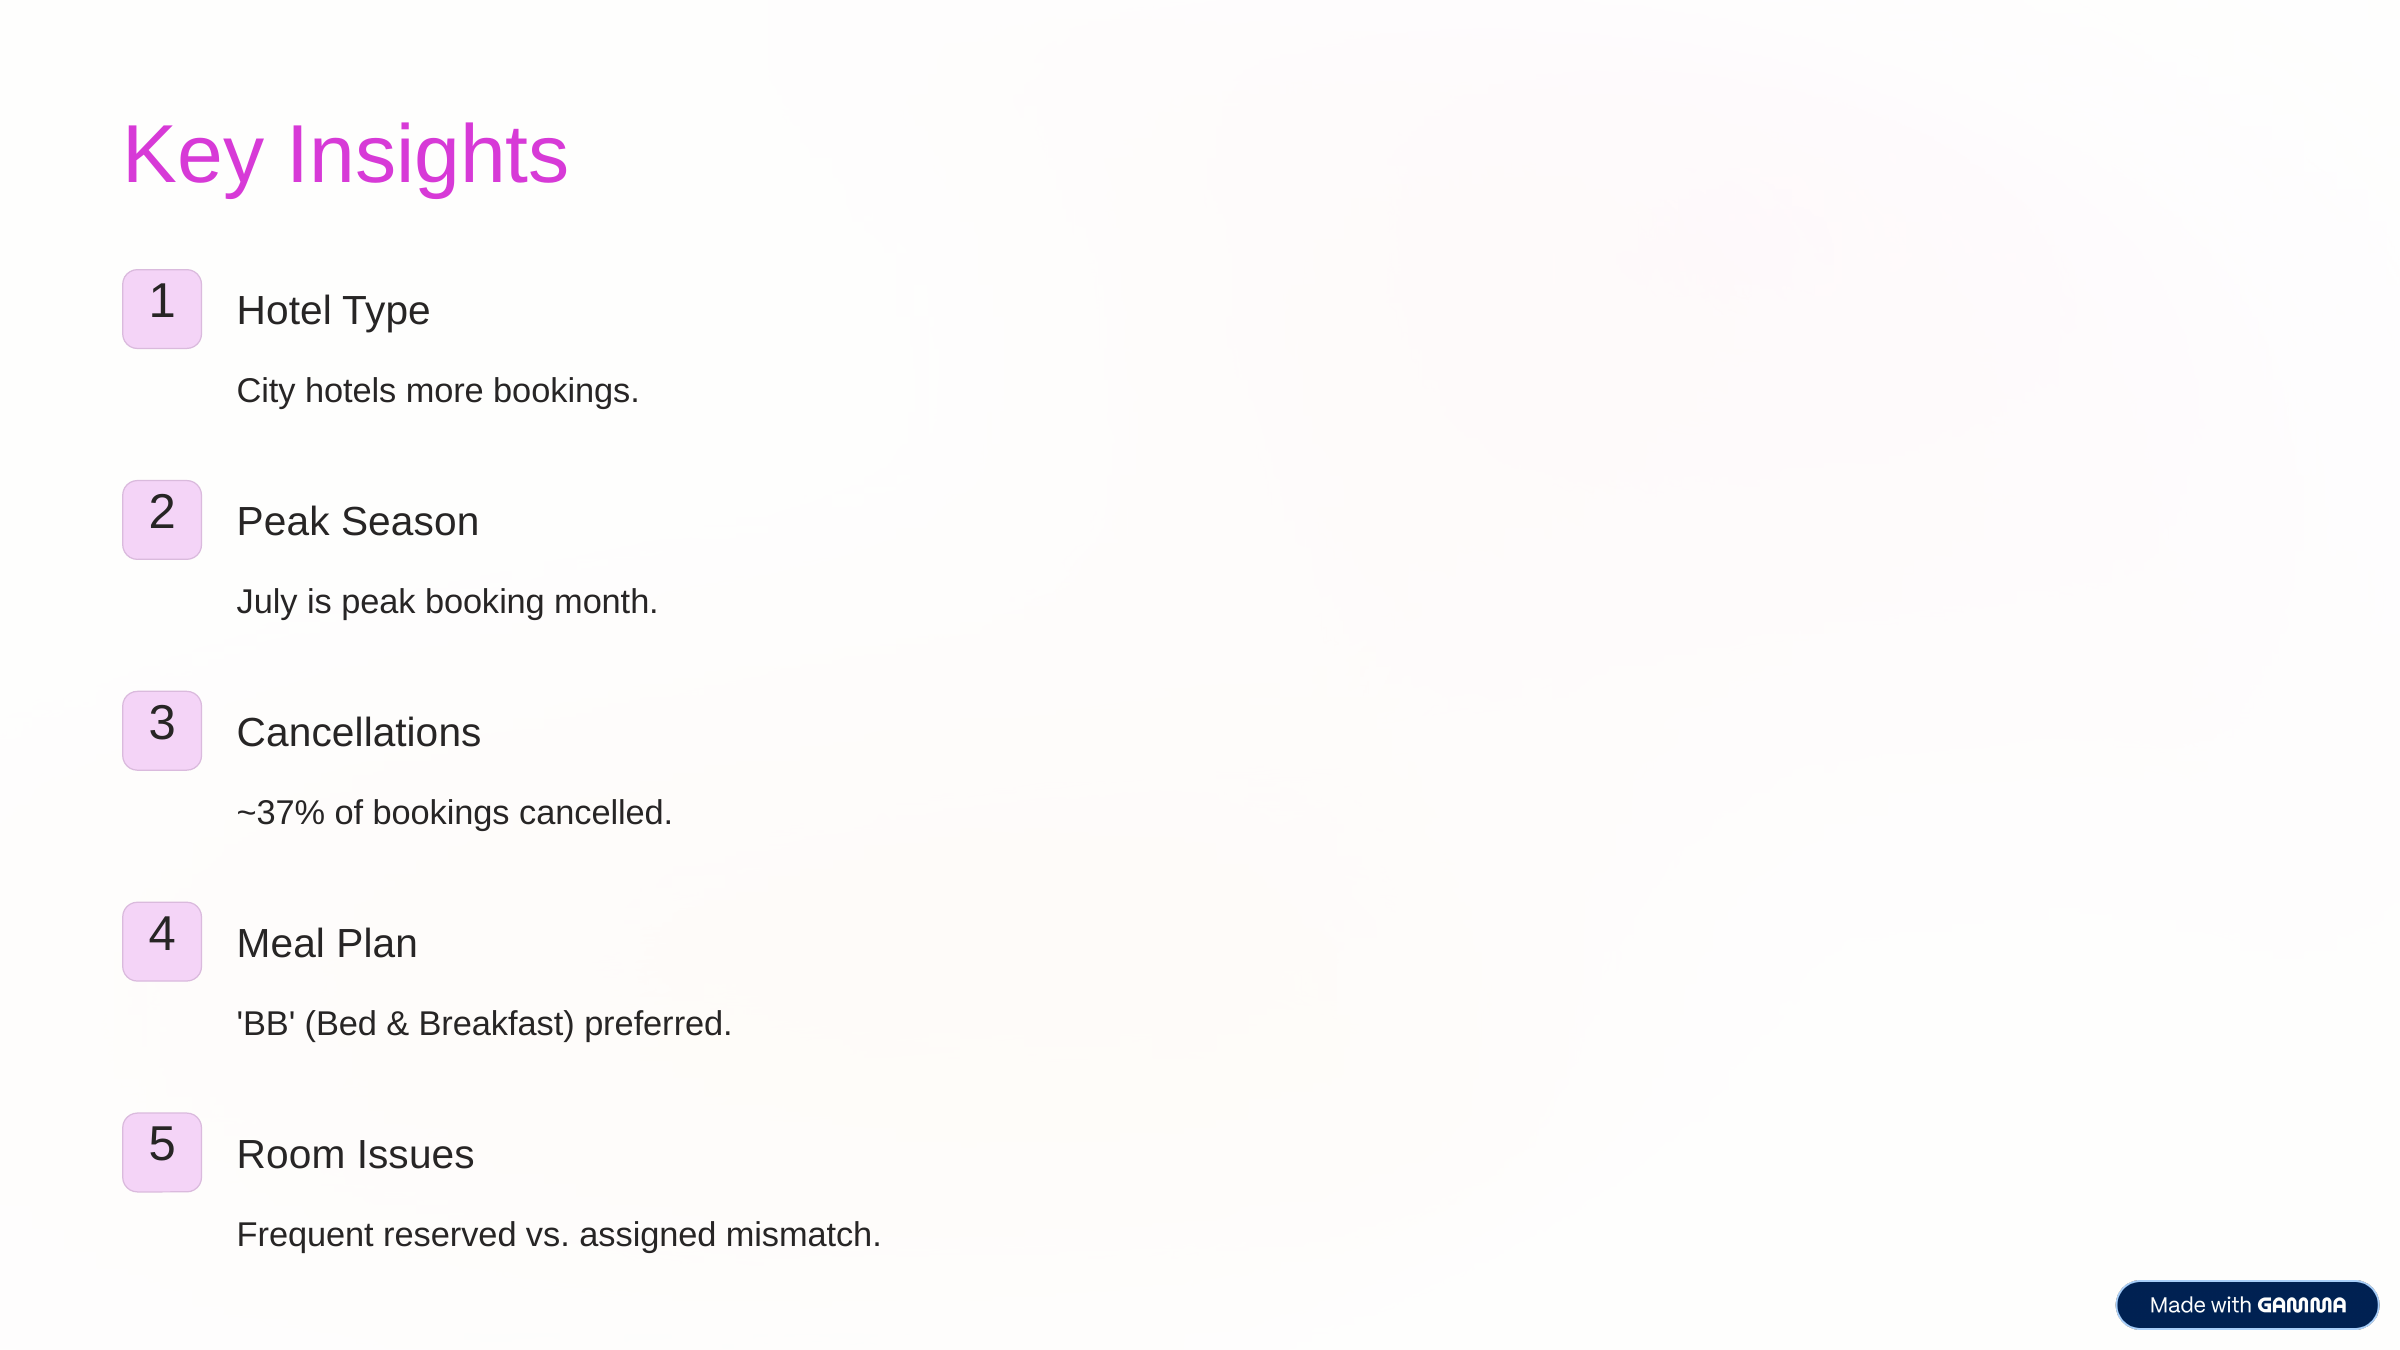

Key Insights

1
Hotel Type
City hotels more bookings.

2
Peak Season
July is peak booking month.

3
Cancellations
~37% of bookings cancelled.

4
Meal Plan
'BB' (Bed & Breakfast) preferred.

5
Room Issues
Frequent reserved vs. assigned mismatch.